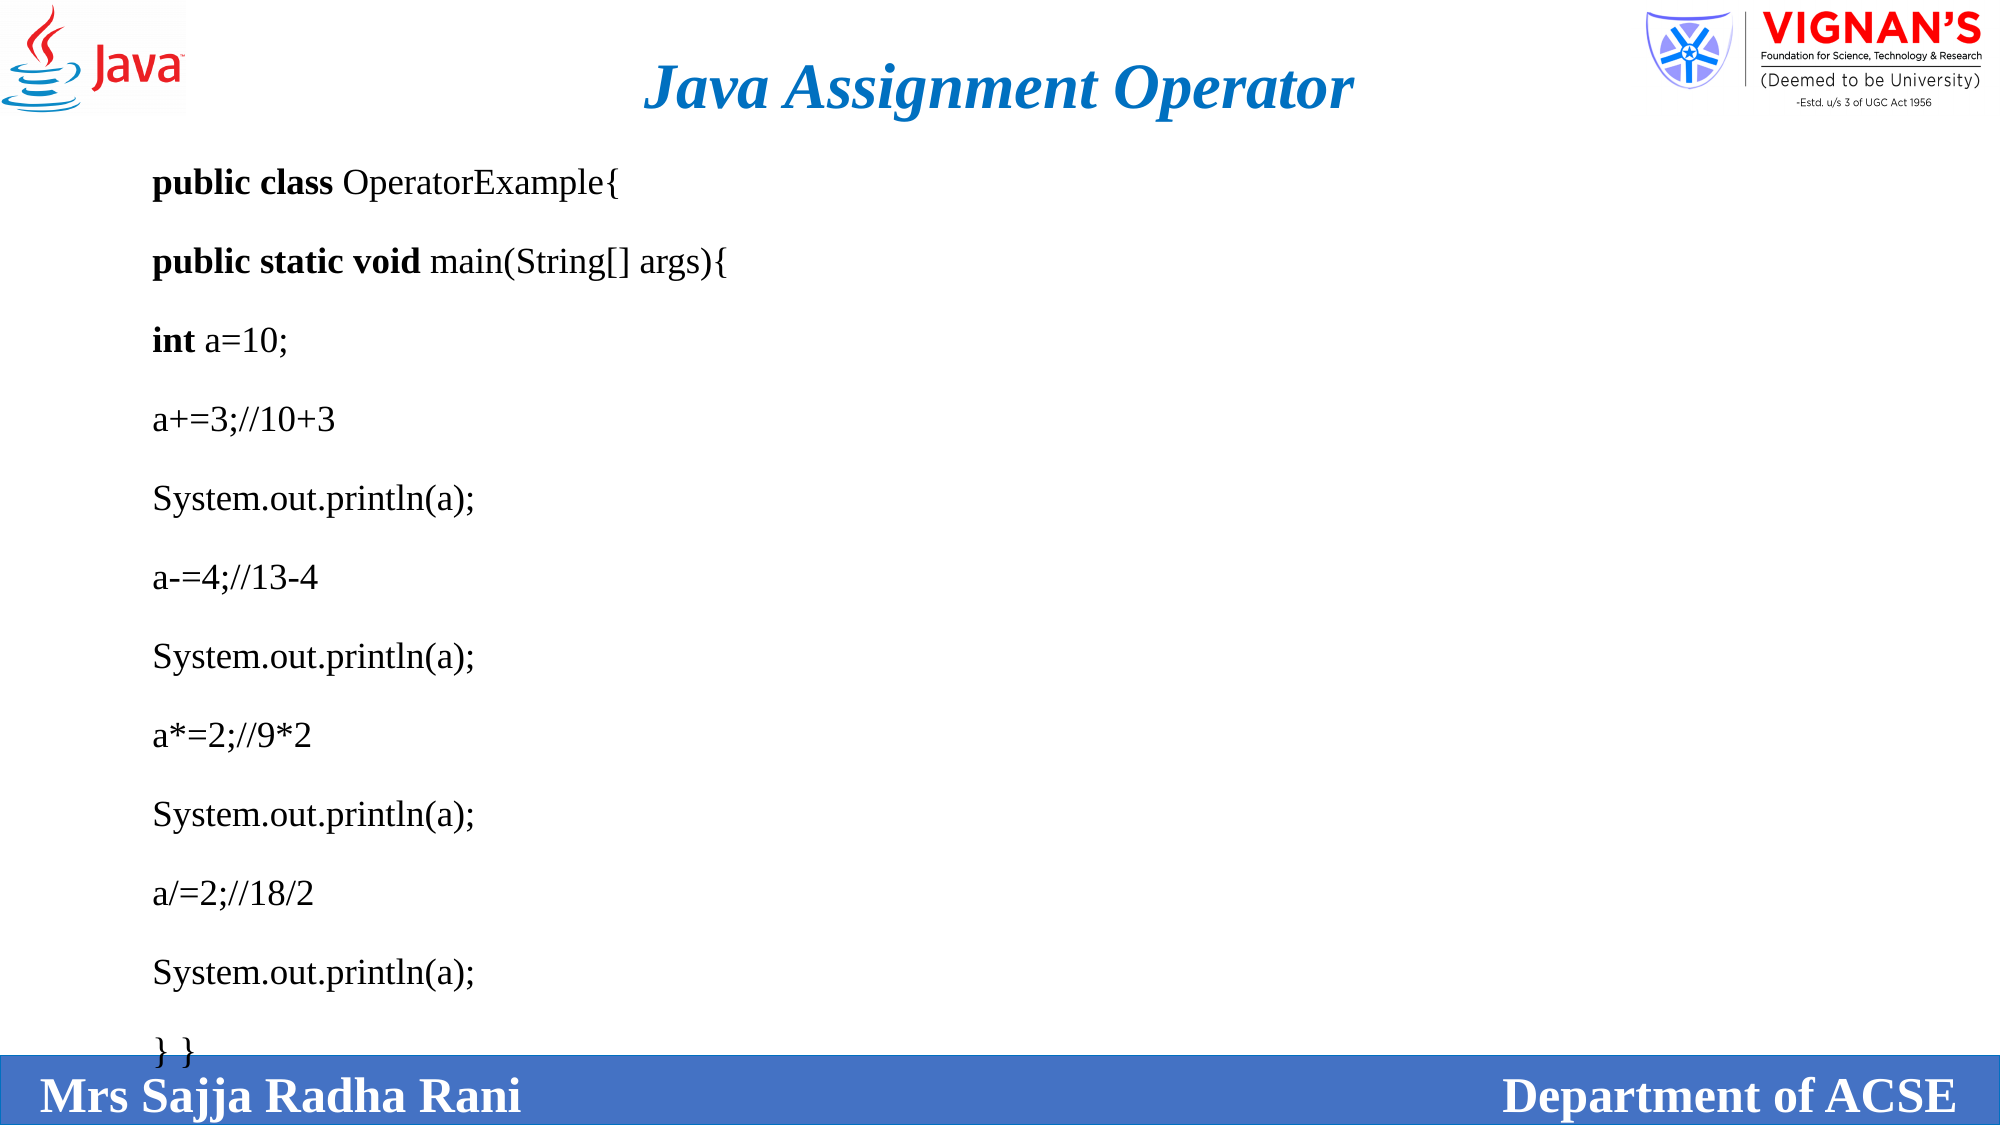

Java Assignment Operator
public class OperatorExample{
public static void main(String[] args){
int a=10;
a+=3;//10+3
System.out.println(a);
a-=4;//13-4
System.out.println(a);
a*=2;//9*2
System.out.println(a);
a/=2;//18/2
System.out.println(a);
} }